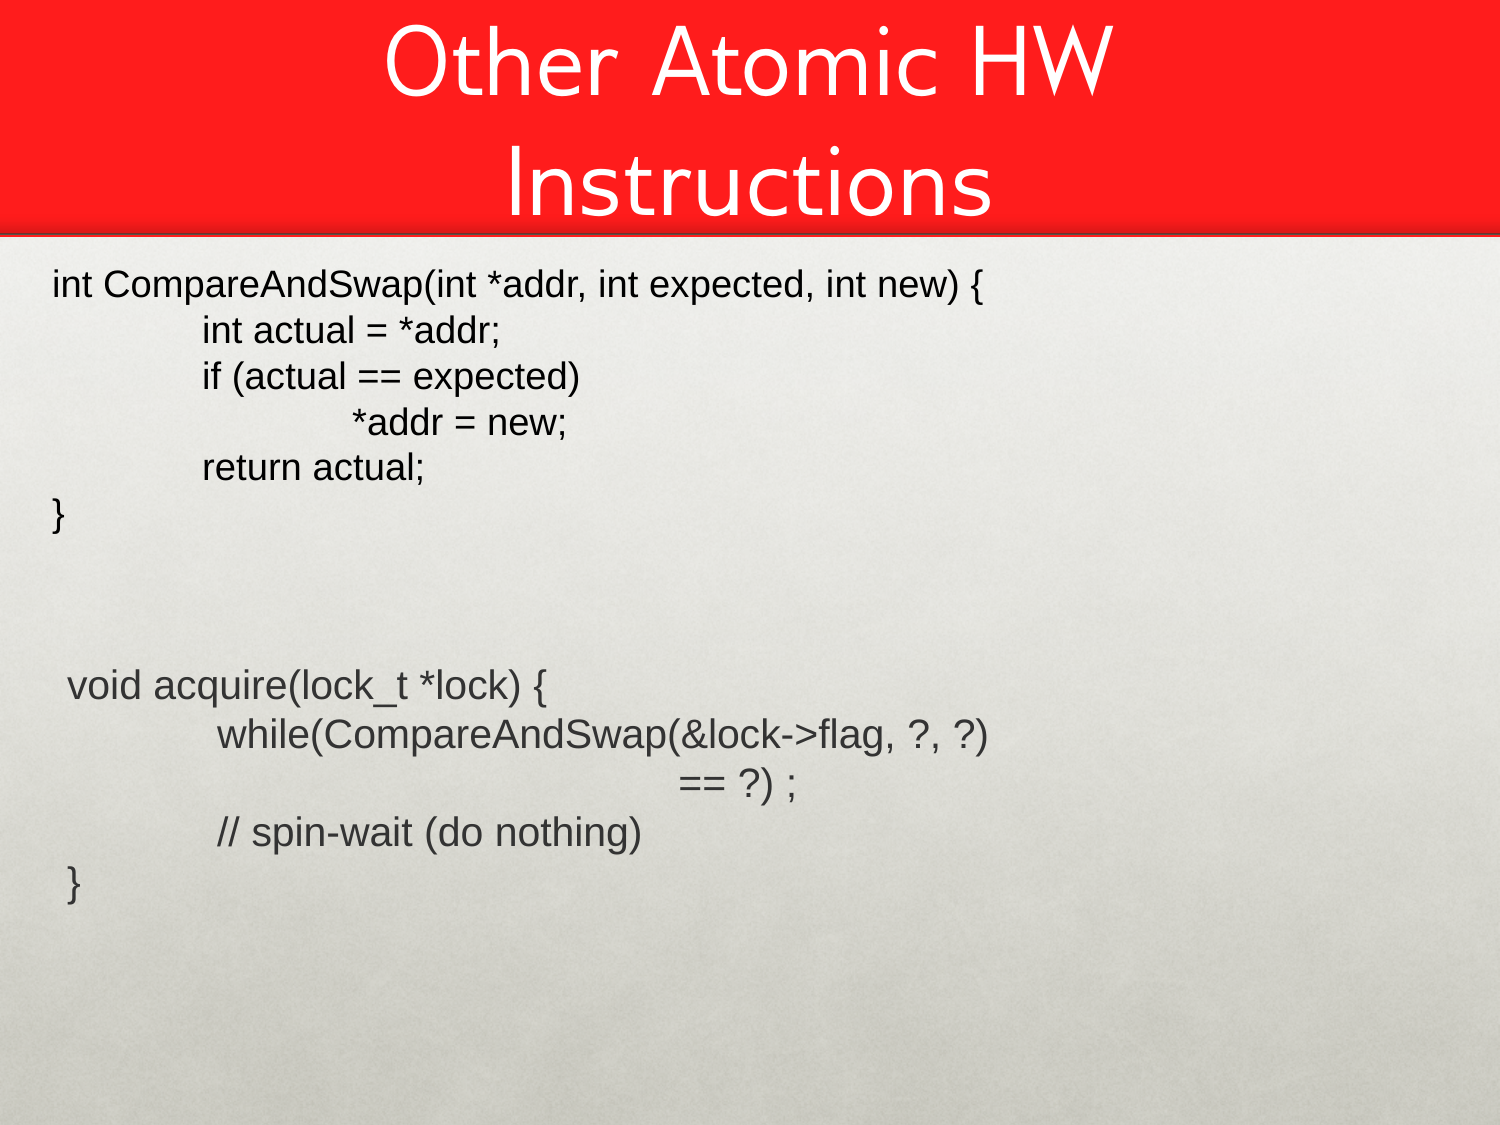

# Other Atomic HW Instructions
int CompareAndSwap(int *addr, int expected, int new) {
	int actual = *addr;
	if (actual == expected)
		*addr = new;
	return actual;
}
void acquire(lock_t *lock) {
	while(CompareAndSwap(&lock->flag, ?, ?)
				 == ?) ;
	// spin-wait (do nothing)
}